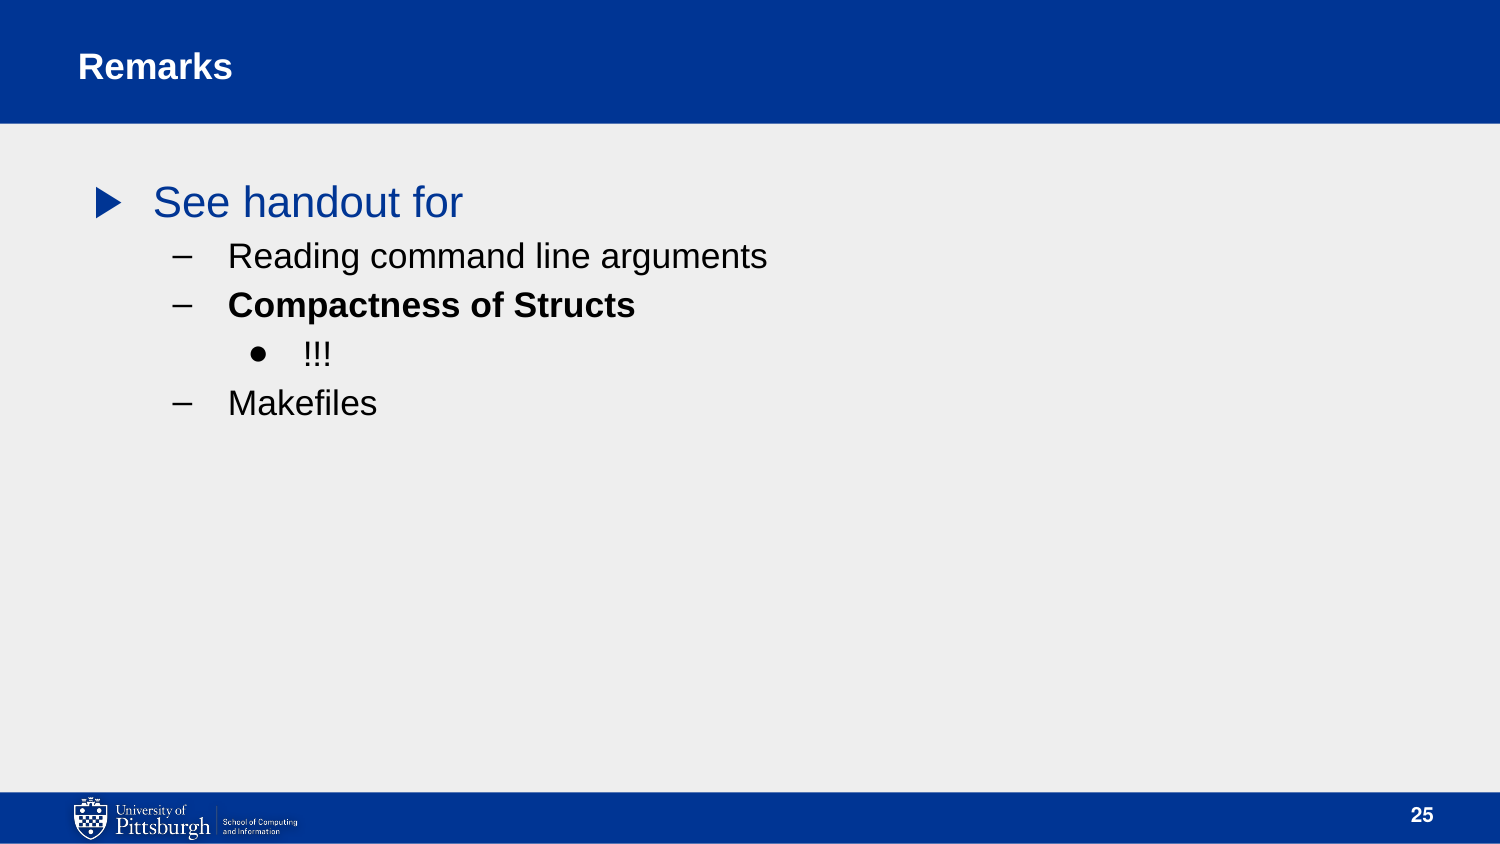

# Remarks
See handout for
Reading command line arguments
Compactness of Structs
!!!
Makefiles
25